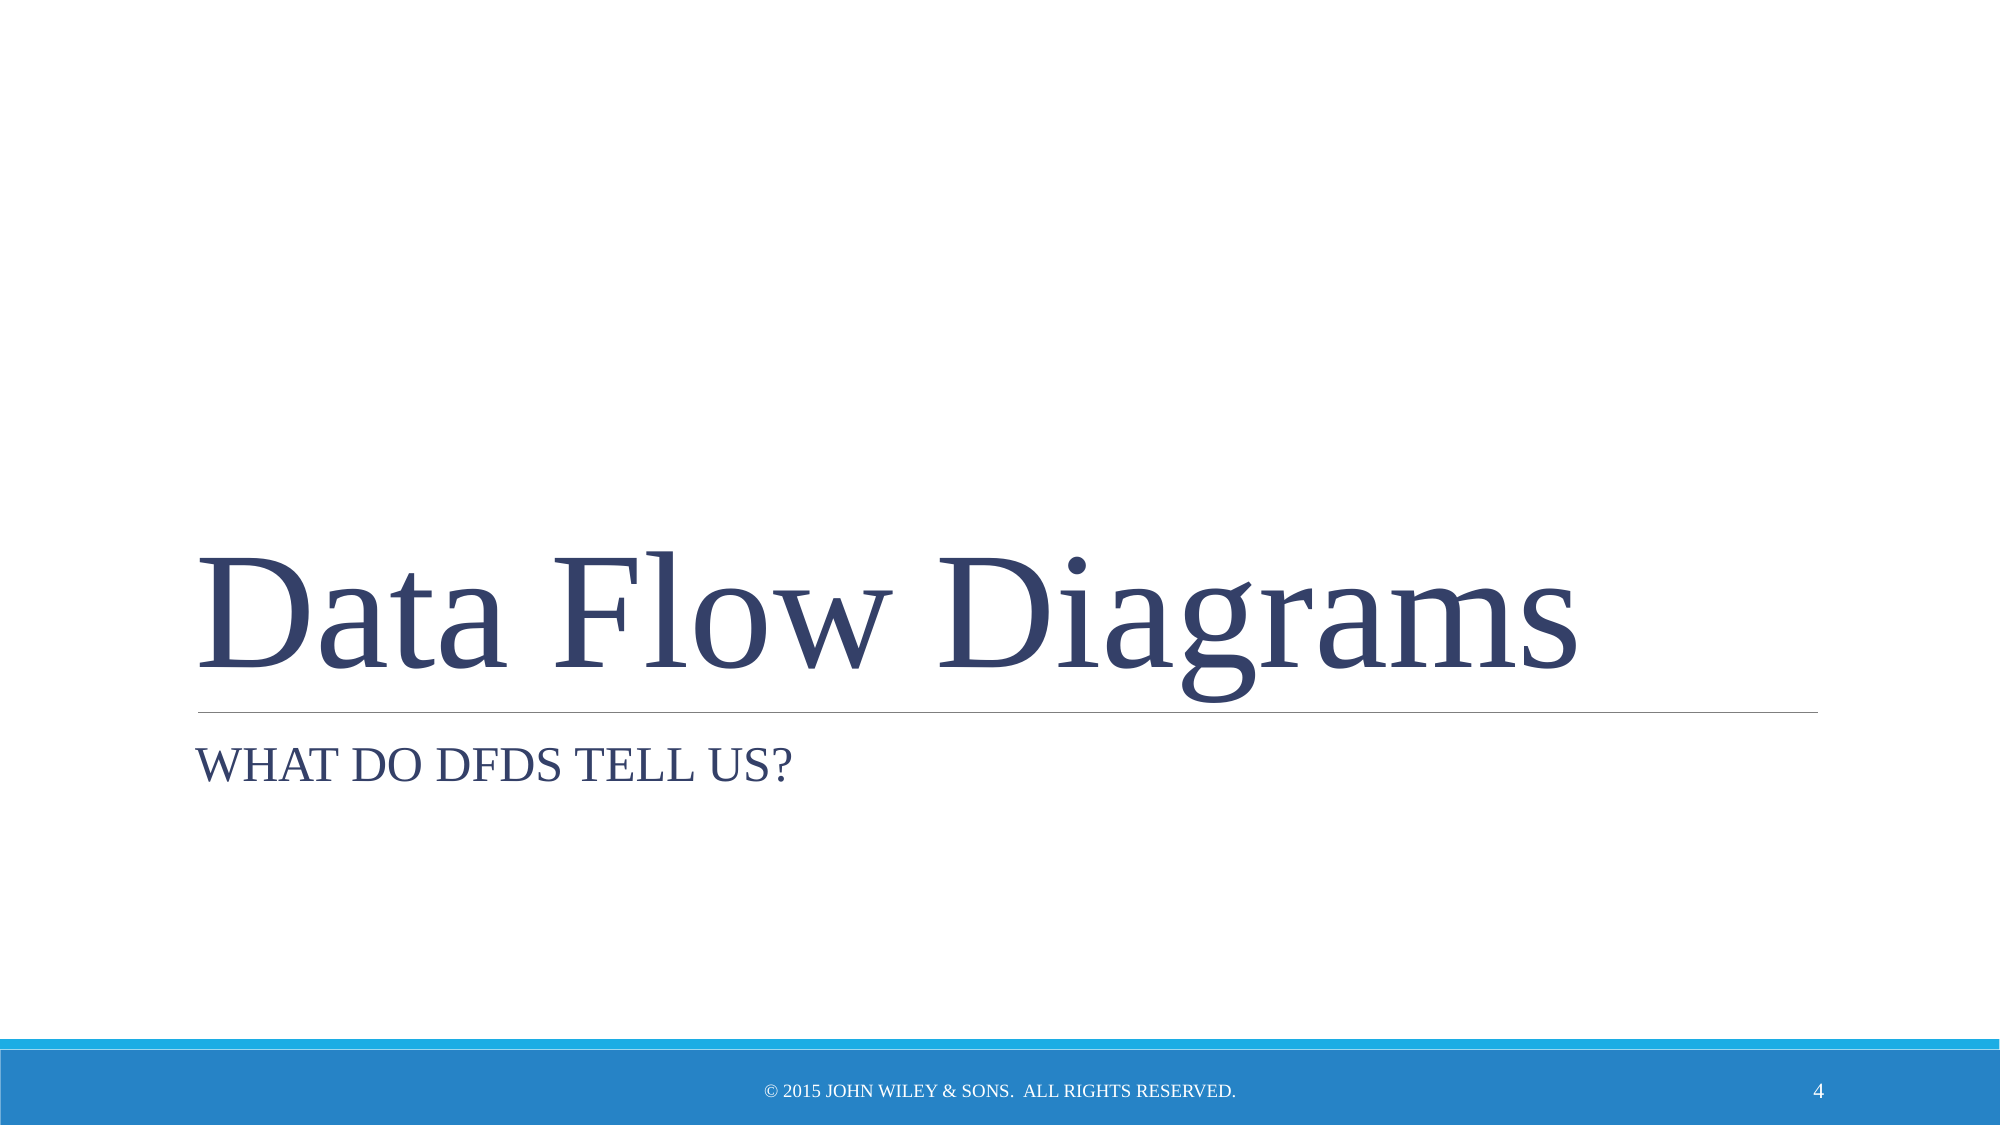

# Data Flow Diagrams
WHAT DO DFDS TELL US?
© 2015 JOHN WILEY & SONS.  ALL RIGHTS RESERVED.
4